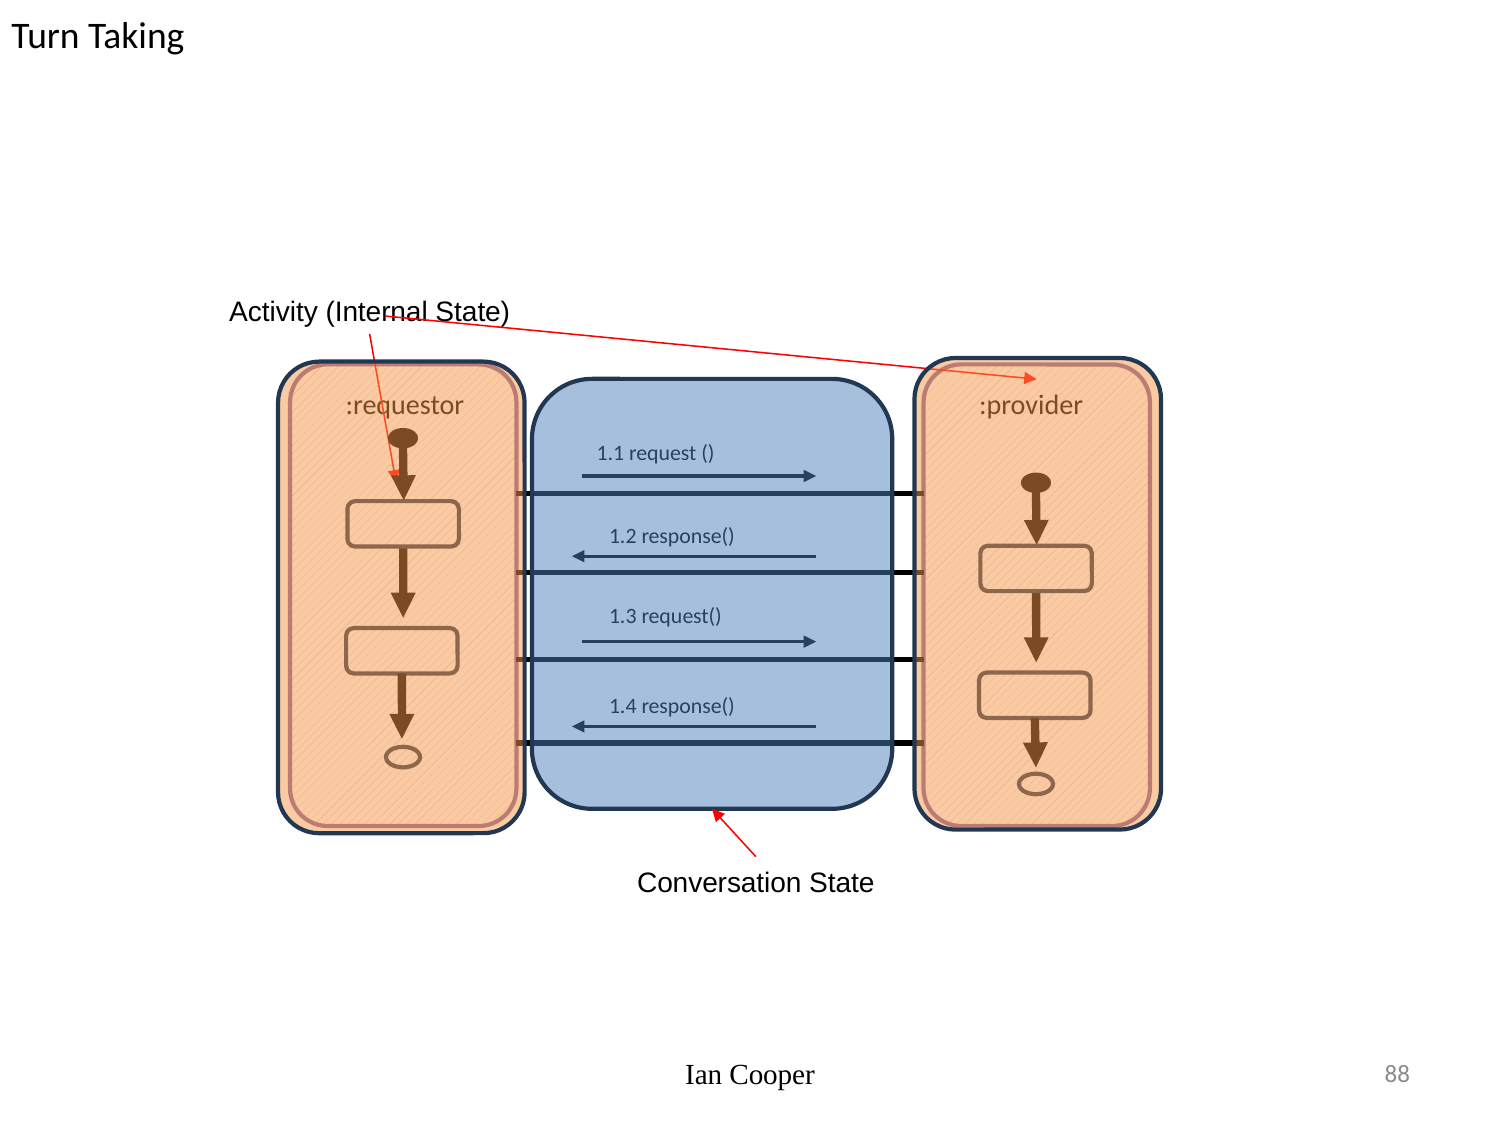

Turn Taking
Activity (Internal State)

:provider
:requestor

1.1 request ()

1.2 response()

1.3 request()

1.4 response()

Conversation State
Ian Cooper
88